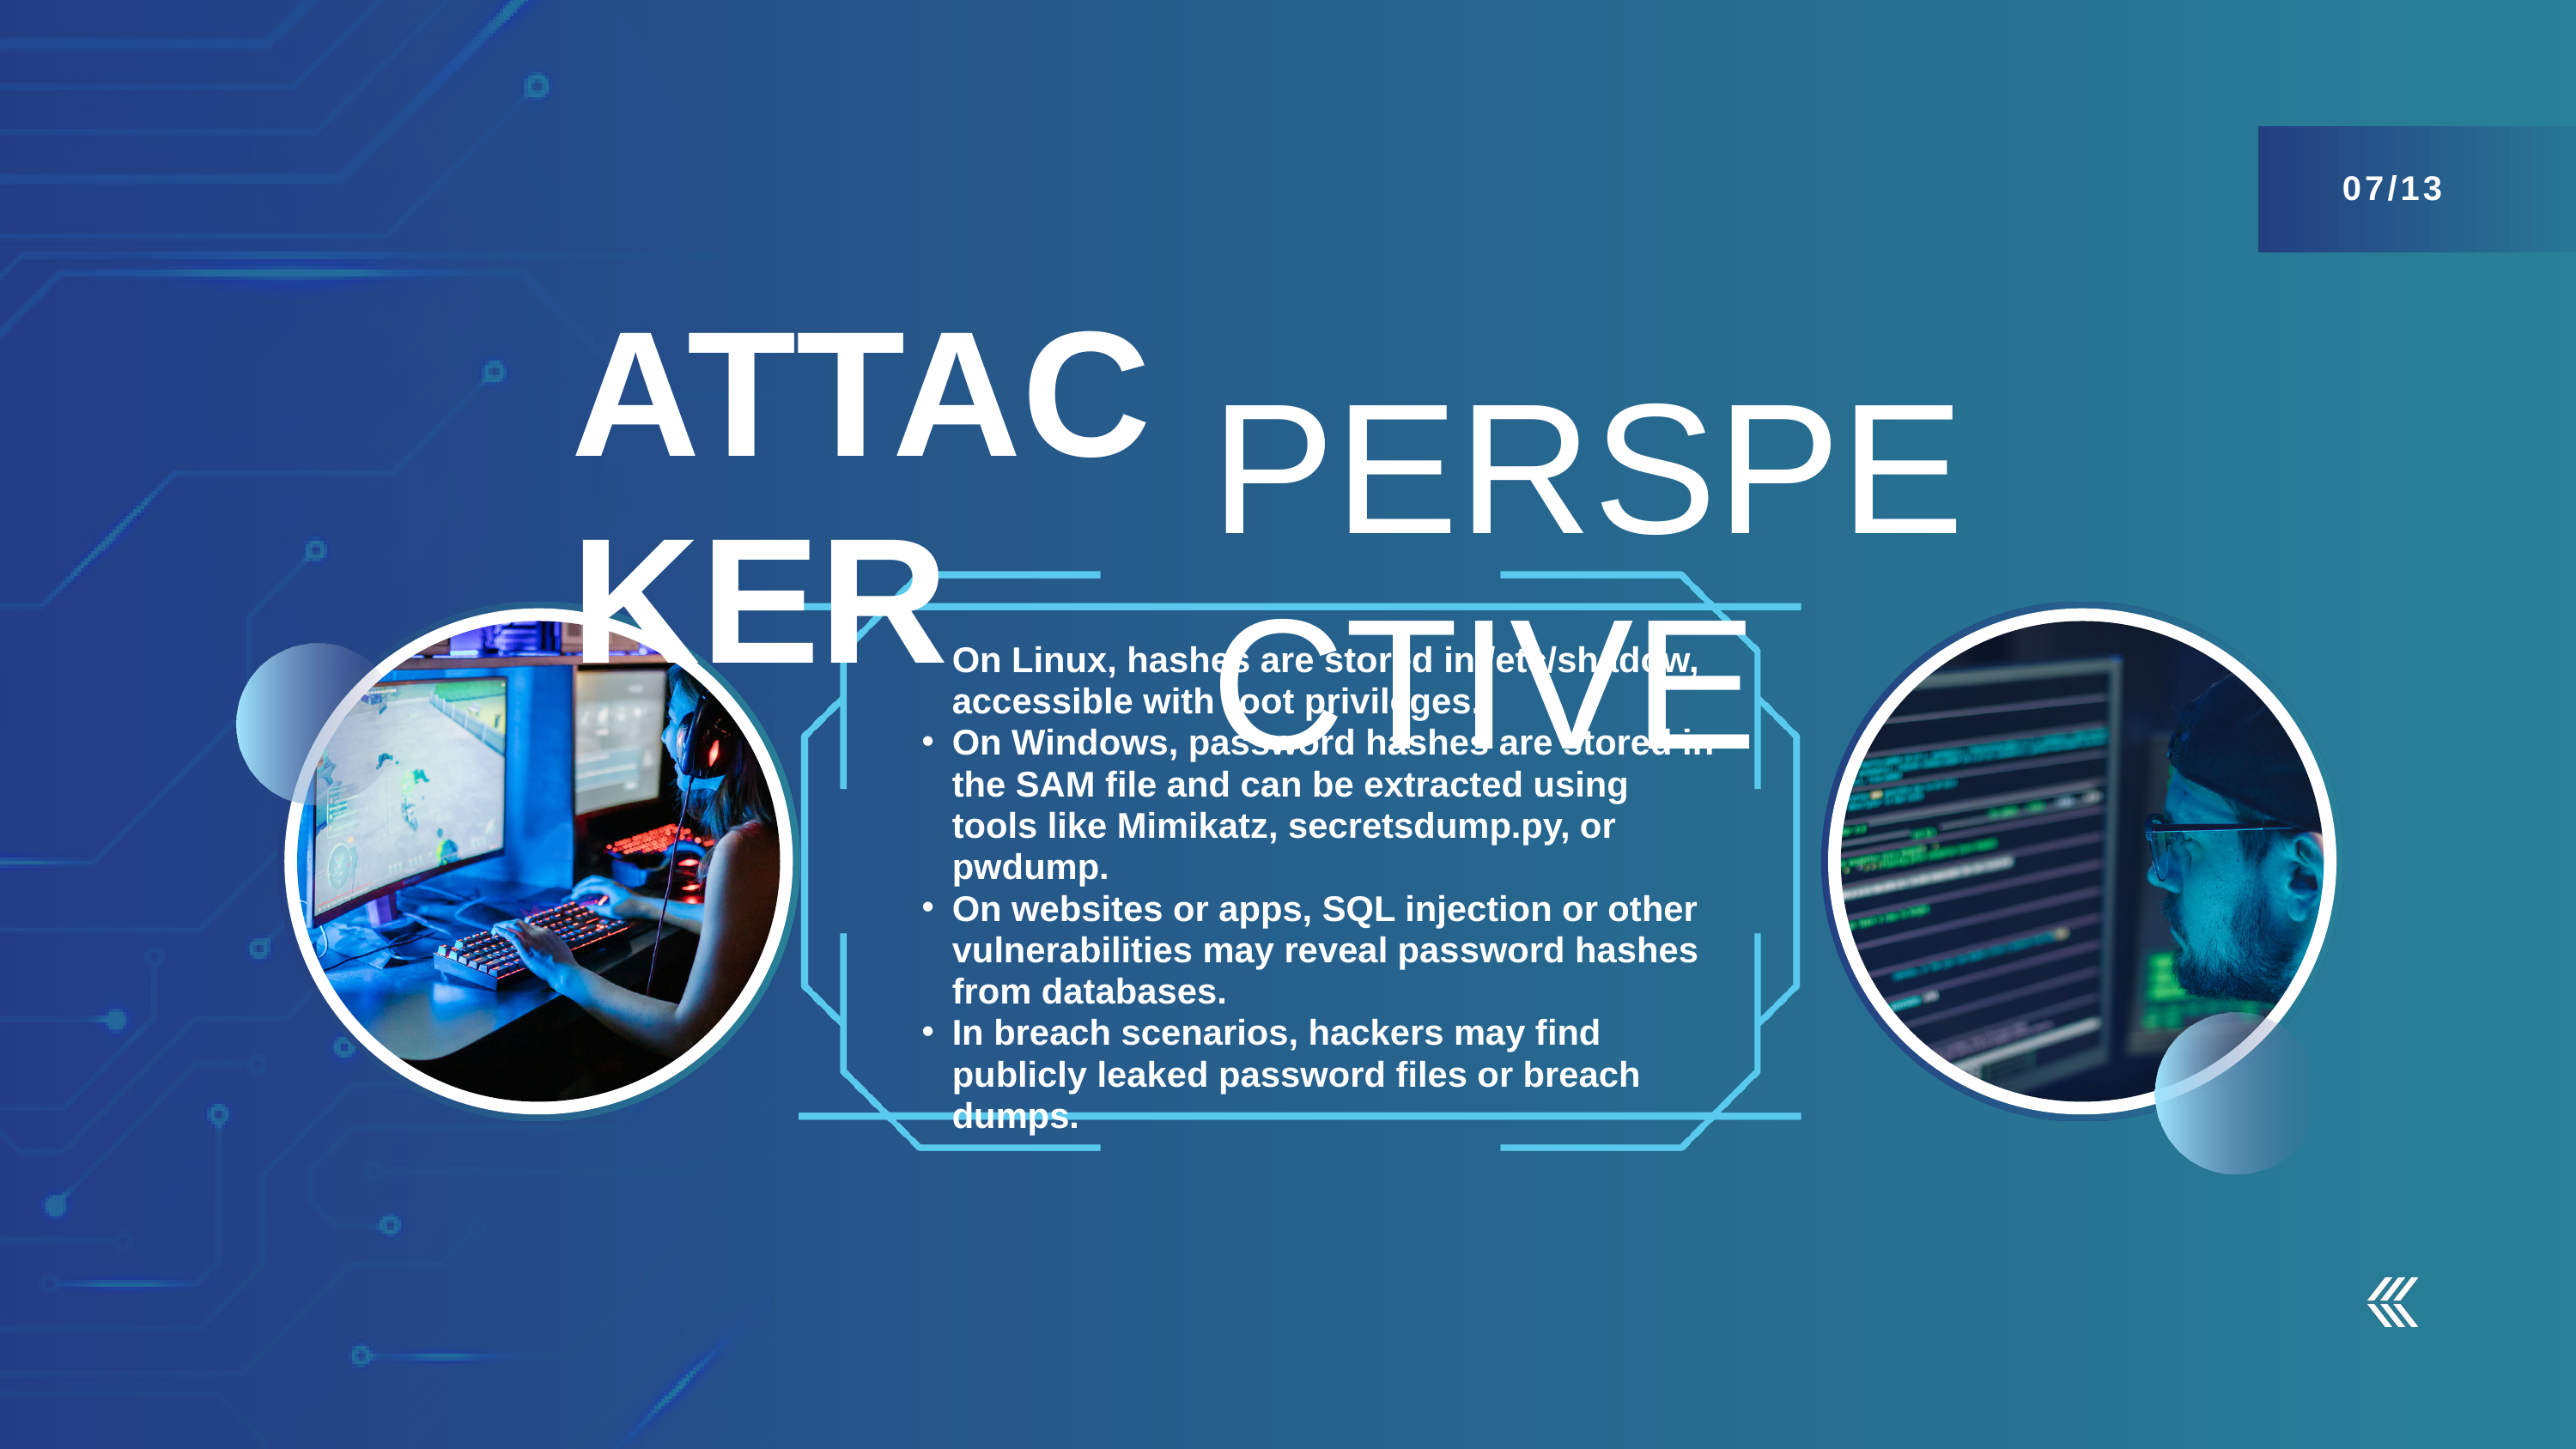

07/13
ATTACKER
PERSPECTIVE

On Linux, hashes are stored in /etc/shadow, accessible with root privileges.
On Windows, password hashes are stored in the SAM file and can be extracted using tools like Mimikatz, secretsdump.py, or pwdump.
On websites or apps, SQL injection or other vulnerabilities may reveal password hashes from databases.
In breach scenarios, hackers may find publicly leaked password files or breach dumps.